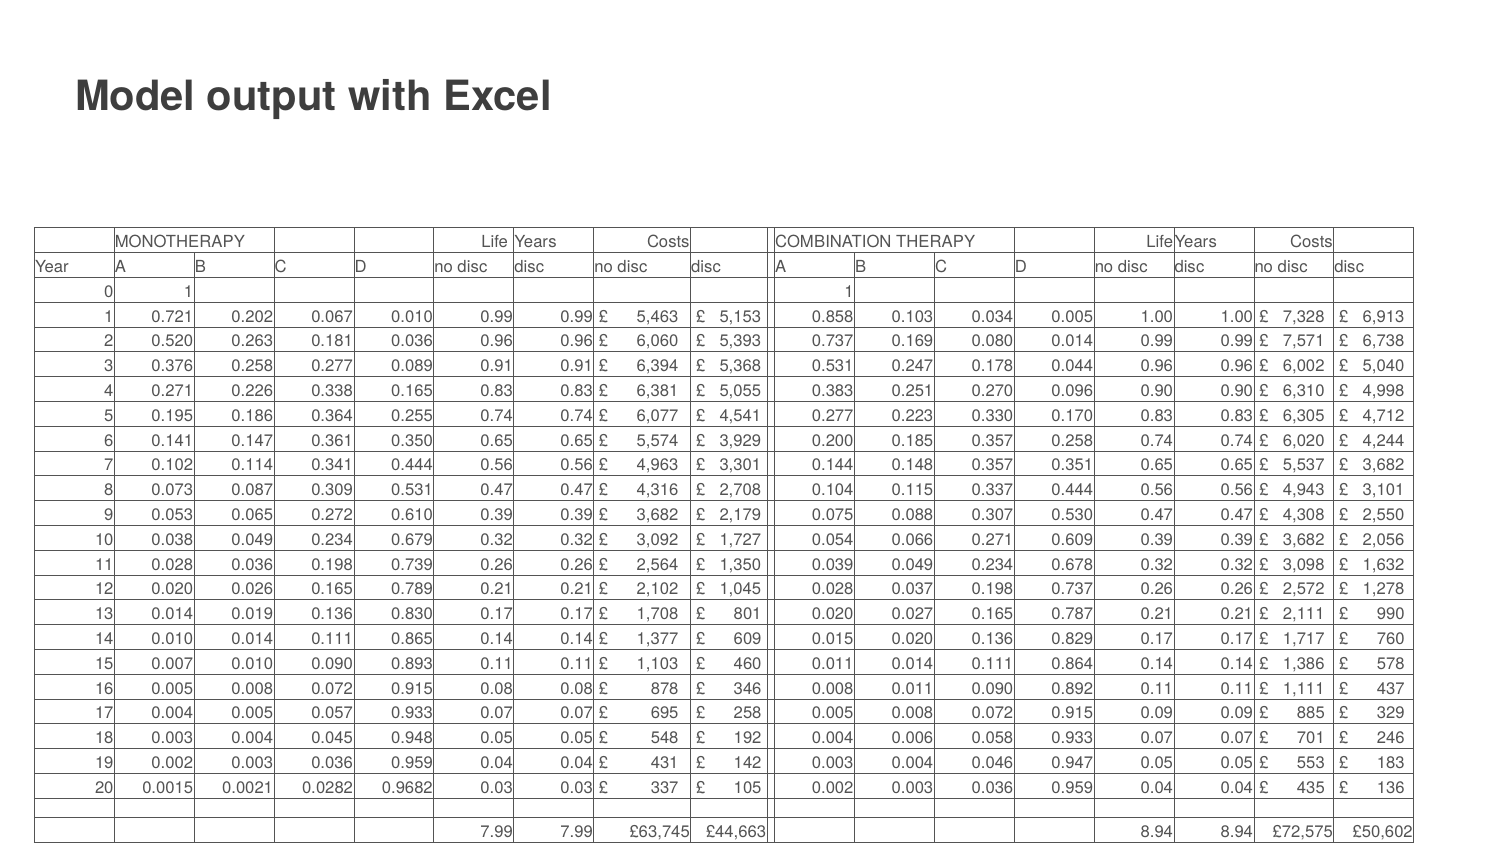

# Model output with Excel
|  | MONOTHERAPY |  |  |  | Life | Years | Costs |  |  | COMBINATION THERAPY |  |  |  | Life | Years | Costs |  |
| --- | --- | --- | --- | --- | --- | --- | --- | --- | --- | --- | --- | --- | --- | --- | --- | --- | --- |
| Year | A | B | C | D | no disc | disc | no disc | disc |  | A | B | C | D | no disc | disc | no disc | disc |
| 0 | 1 |  |  |  |  |  |  |  |  | 1 |  |  |  |  |  |  |  |
| 1 | 0.721 | 0.202 | 0.067 | 0.010 | 0.99 | 0.99 | £ 5,463 | £ 5,153 |  | 0.858 | 0.103 | 0.034 | 0.005 | 1.00 | 1.00 | £ 7,328 | £ 6,913 |
| 2 | 0.520 | 0.263 | 0.181 | 0.036 | 0.96 | 0.96 | £ 6,060 | £ 5,393 |  | 0.737 | 0.169 | 0.080 | 0.014 | 0.99 | 0.99 | £ 7,571 | £ 6,738 |
| 3 | 0.376 | 0.258 | 0.277 | 0.089 | 0.91 | 0.91 | £ 6,394 | £ 5,368 |  | 0.531 | 0.247 | 0.178 | 0.044 | 0.96 | 0.96 | £ 6,002 | £ 5,040 |
| 4 | 0.271 | 0.226 | 0.338 | 0.165 | 0.83 | 0.83 | £ 6,381 | £ 5,055 |  | 0.383 | 0.251 | 0.270 | 0.096 | 0.90 | 0.90 | £ 6,310 | £ 4,998 |
| 5 | 0.195 | 0.186 | 0.364 | 0.255 | 0.74 | 0.74 | £ 6,077 | £ 4,541 |  | 0.277 | 0.223 | 0.330 | 0.170 | 0.83 | 0.83 | £ 6,305 | £ 4,712 |
| 6 | 0.141 | 0.147 | 0.361 | 0.350 | 0.65 | 0.65 | £ 5,574 | £ 3,929 |  | 0.200 | 0.185 | 0.357 | 0.258 | 0.74 | 0.74 | £ 6,020 | £ 4,244 |
| 7 | 0.102 | 0.114 | 0.341 | 0.444 | 0.56 | 0.56 | £ 4,963 | £ 3,301 |  | 0.144 | 0.148 | 0.357 | 0.351 | 0.65 | 0.65 | £ 5,537 | £ 3,682 |
| 8 | 0.073 | 0.087 | 0.309 | 0.531 | 0.47 | 0.47 | £ 4,316 | £ 2,708 |  | 0.104 | 0.115 | 0.337 | 0.444 | 0.56 | 0.56 | £ 4,943 | £ 3,101 |
| 9 | 0.053 | 0.065 | 0.272 | 0.610 | 0.39 | 0.39 | £ 3,682 | £ 2,179 |  | 0.075 | 0.088 | 0.307 | 0.530 | 0.47 | 0.47 | £ 4,308 | £ 2,550 |
| 10 | 0.038 | 0.049 | 0.234 | 0.679 | 0.32 | 0.32 | £ 3,092 | £ 1,727 |  | 0.054 | 0.066 | 0.271 | 0.609 | 0.39 | 0.39 | £ 3,682 | £ 2,056 |
| 11 | 0.028 | 0.036 | 0.198 | 0.739 | 0.26 | 0.26 | £ 2,564 | £ 1,350 |  | 0.039 | 0.049 | 0.234 | 0.678 | 0.32 | 0.32 | £ 3,098 | £ 1,632 |
| 12 | 0.020 | 0.026 | 0.165 | 0.789 | 0.21 | 0.21 | £ 2,102 | £ 1,045 |  | 0.028 | 0.037 | 0.198 | 0.737 | 0.26 | 0.26 | £ 2,572 | £ 1,278 |
| 13 | 0.014 | 0.019 | 0.136 | 0.830 | 0.17 | 0.17 | £ 1,708 | £ 801 |  | 0.020 | 0.027 | 0.165 | 0.787 | 0.21 | 0.21 | £ 2,111 | £ 990 |
| 14 | 0.010 | 0.014 | 0.111 | 0.865 | 0.14 | 0.14 | £ 1,377 | £ 609 |  | 0.015 | 0.020 | 0.136 | 0.829 | 0.17 | 0.17 | £ 1,717 | £ 760 |
| 15 | 0.007 | 0.010 | 0.090 | 0.893 | 0.11 | 0.11 | £ 1,103 | £ 460 |  | 0.011 | 0.014 | 0.111 | 0.864 | 0.14 | 0.14 | £ 1,386 | £ 578 |
| 16 | 0.005 | 0.008 | 0.072 | 0.915 | 0.08 | 0.08 | £ 878 | £ 346 |  | 0.008 | 0.011 | 0.090 | 0.892 | 0.11 | 0.11 | £ 1,111 | £ 437 |
| 17 | 0.004 | 0.005 | 0.057 | 0.933 | 0.07 | 0.07 | £ 695 | £ 258 |  | 0.005 | 0.008 | 0.072 | 0.915 | 0.09 | 0.09 | £ 885 | £ 329 |
| 18 | 0.003 | 0.004 | 0.045 | 0.948 | 0.05 | 0.05 | £ 548 | £ 192 |  | 0.004 | 0.006 | 0.058 | 0.933 | 0.07 | 0.07 | £ 701 | £ 246 |
| 19 | 0.002 | 0.003 | 0.036 | 0.959 | 0.04 | 0.04 | £ 431 | £ 142 |  | 0.003 | 0.004 | 0.046 | 0.947 | 0.05 | 0.05 | £ 553 | £ 183 |
| 20 | 0.0015 | 0.0021 | 0.0282 | 0.9682 | 0.03 | 0.03 | £ 337 | £ 105 |  | 0.002 | 0.003 | 0.036 | 0.959 | 0.04 | 0.04 | £ 435 | £ 136 |
|  |  |  |  |  |  |  |  |  |  |  |  |  |  |  |  |  |  |
|  |  |  |  |  | 7.99 | 7.99 | £63,745 | £44,663 |  |  |  |  |  | 8.94 | 8.94 | £72,575 | £50,602 |